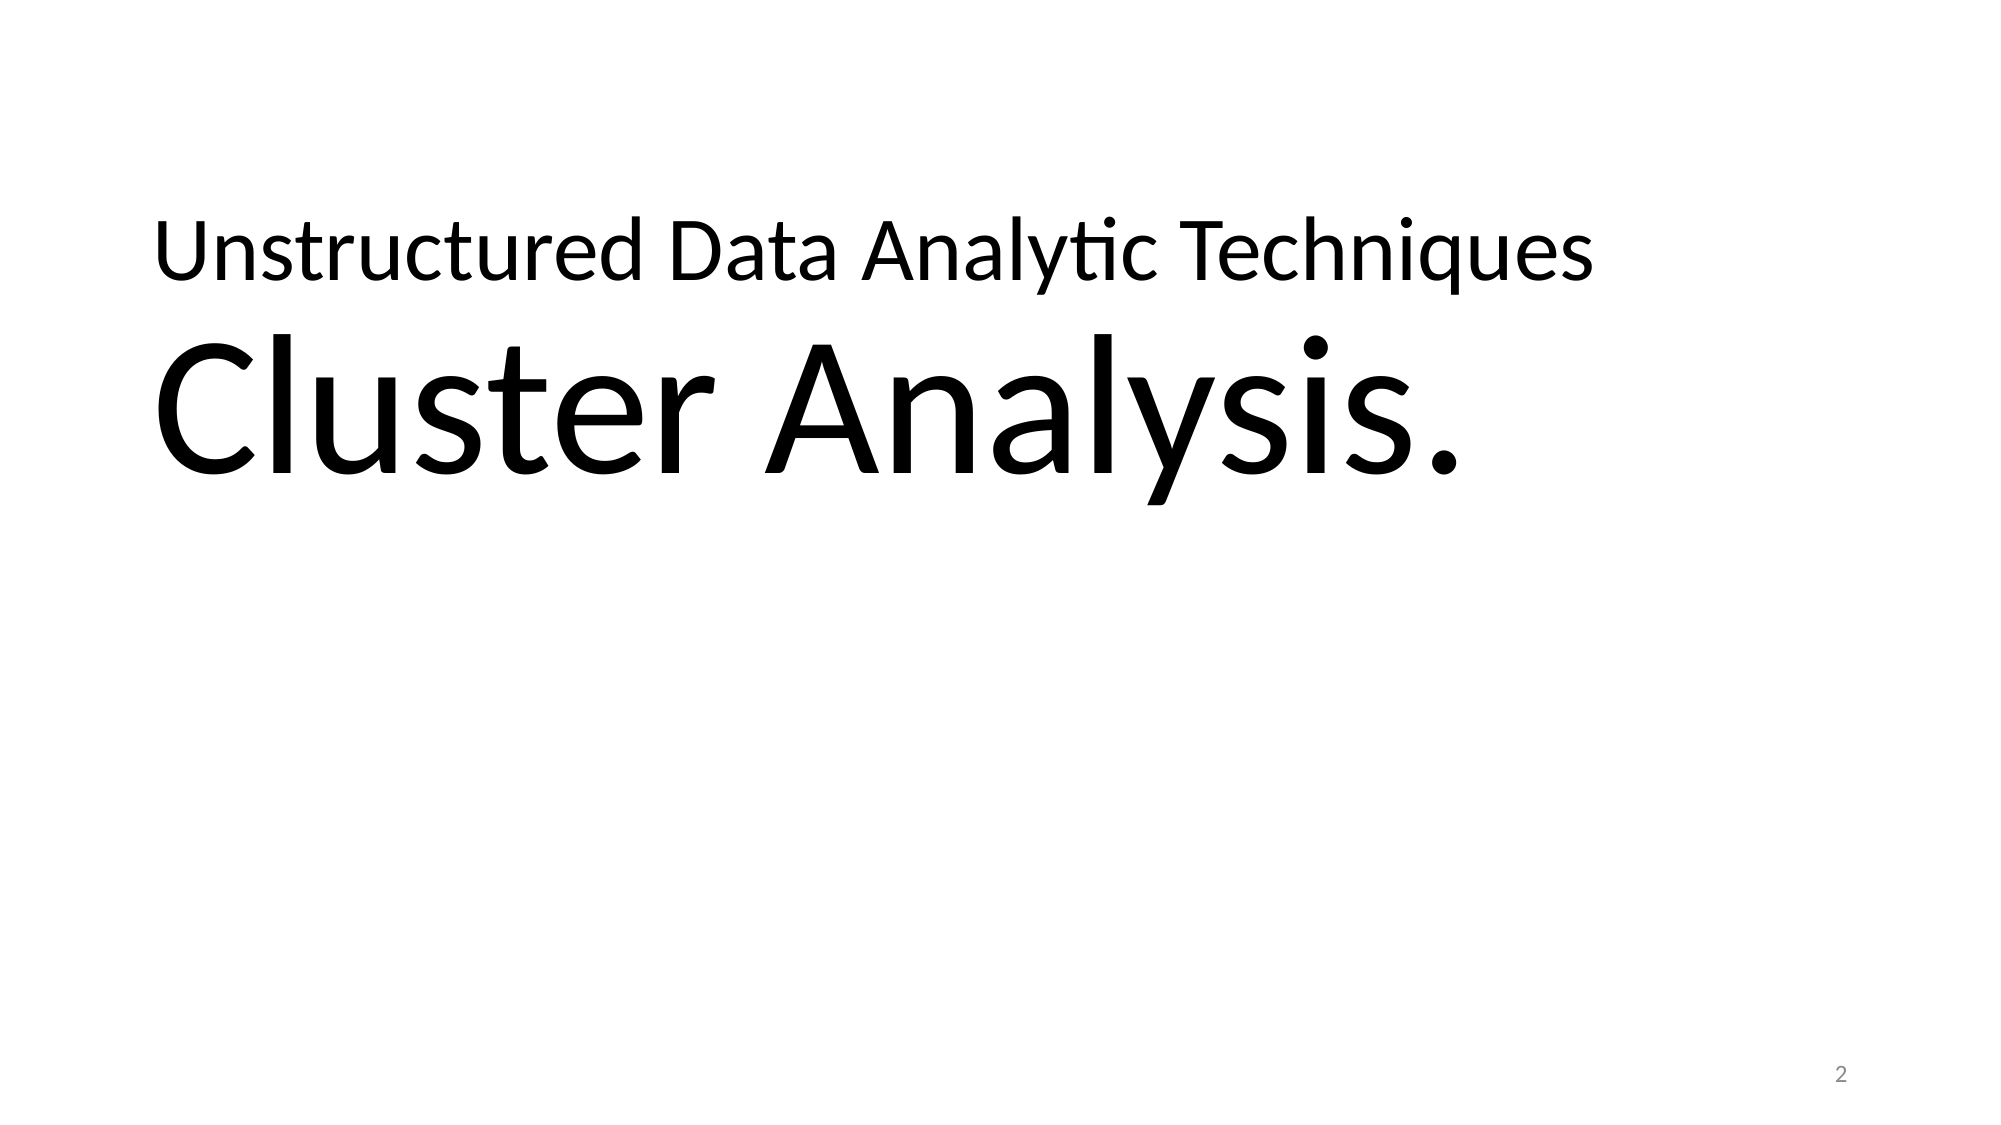

# Unstructured Data Analytic Techniques Cluster Analysis.
2